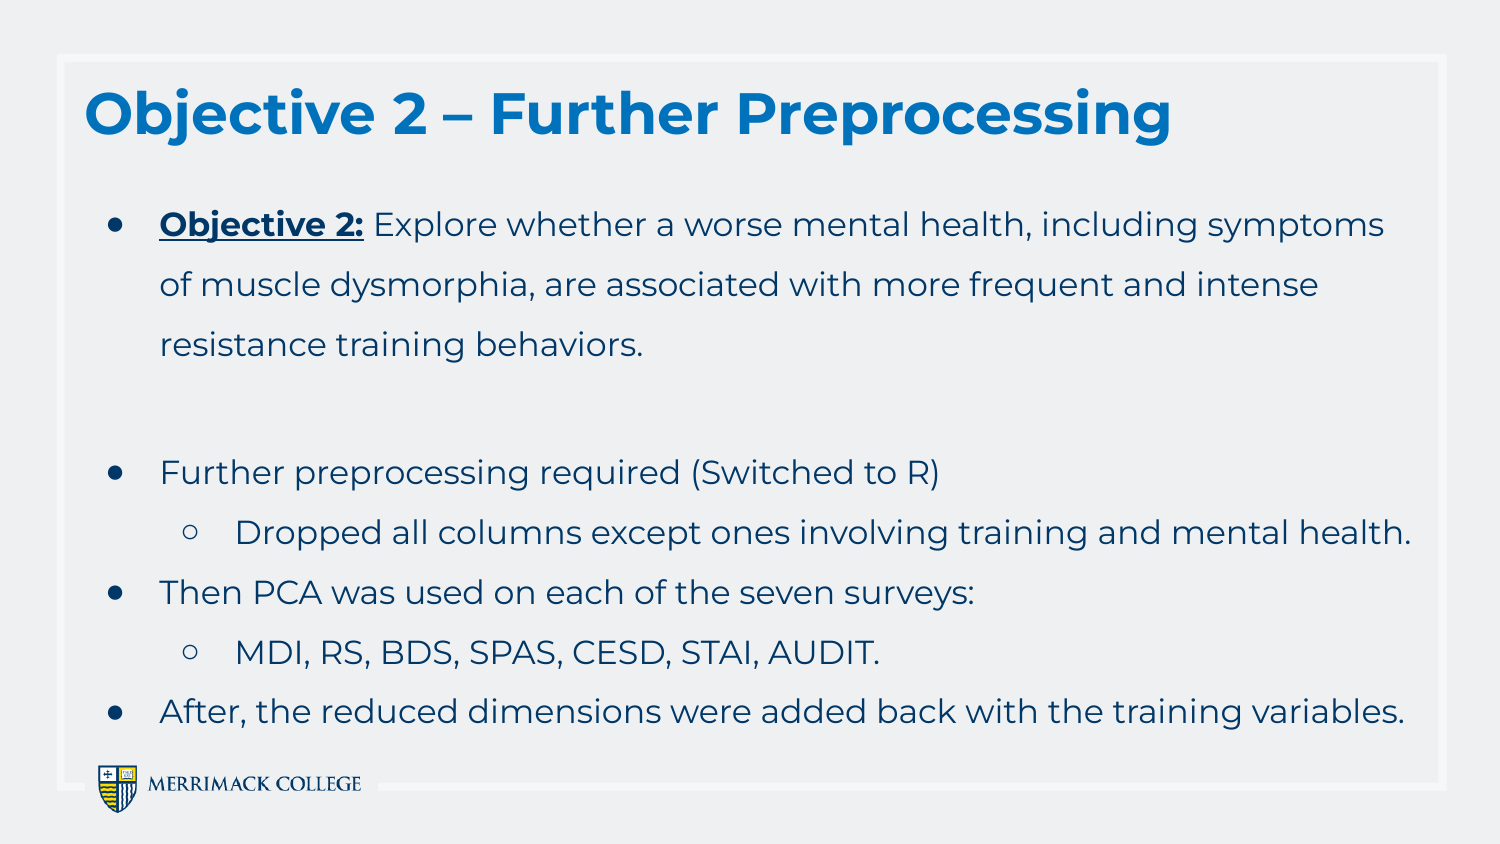

Objective 2 – Further Preprocessing

Objective 2: Explore whether a worse mental health, including symptoms of muscle dysmorphia, are associated with more frequent and intense resistance training behaviors.

Further preprocessing required (Switched to R)
Dropped all columns except ones involving training and mental health.
Then PCA was used on each of the seven surveys:
MDI, RS, BDS, SPAS, CESD, STAI, AUDIT.
After, the reduced dimensions were added back with the training variables.